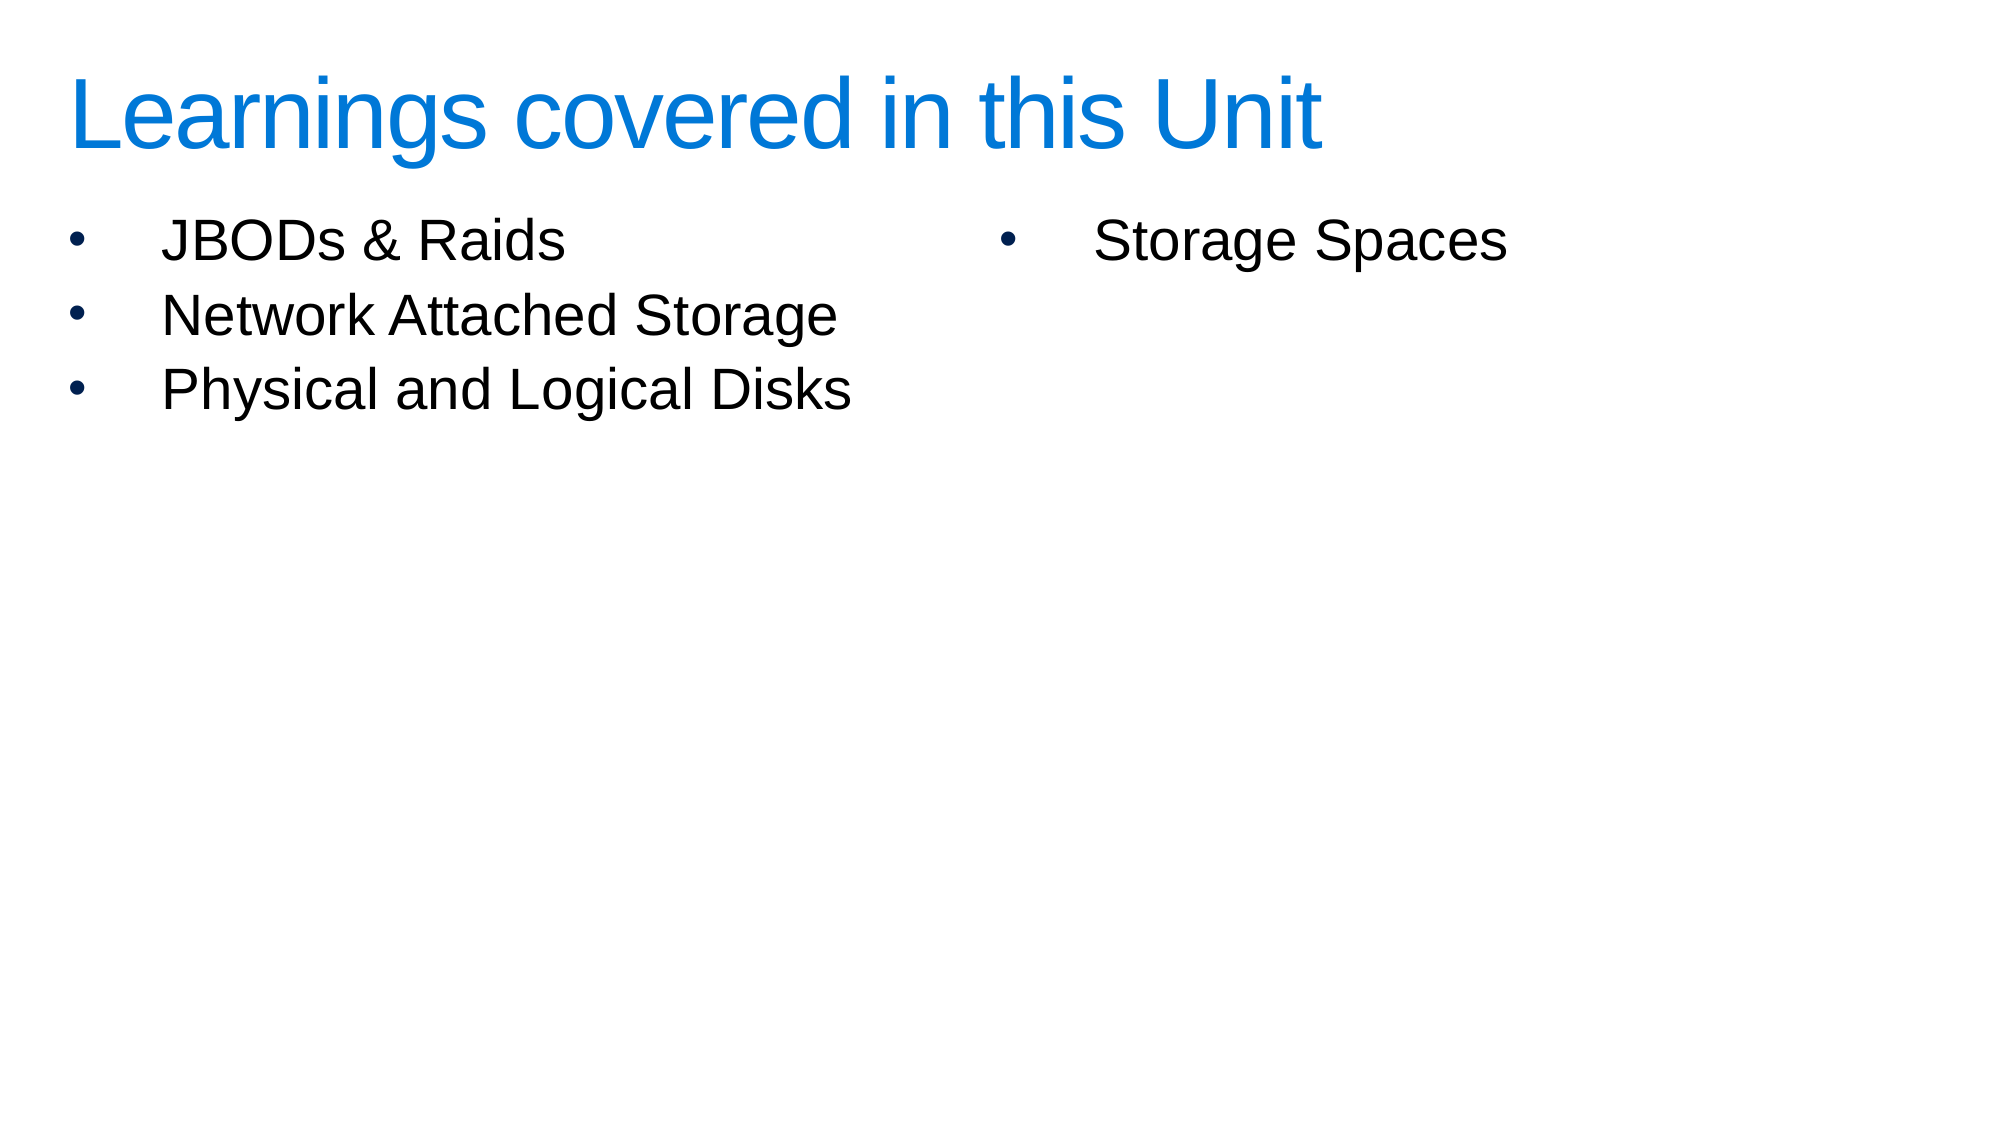

# Learnings covered in this Unit
JBODs & Raids
Network Attached Storage
Physical and Logical Disks
Storage Spaces